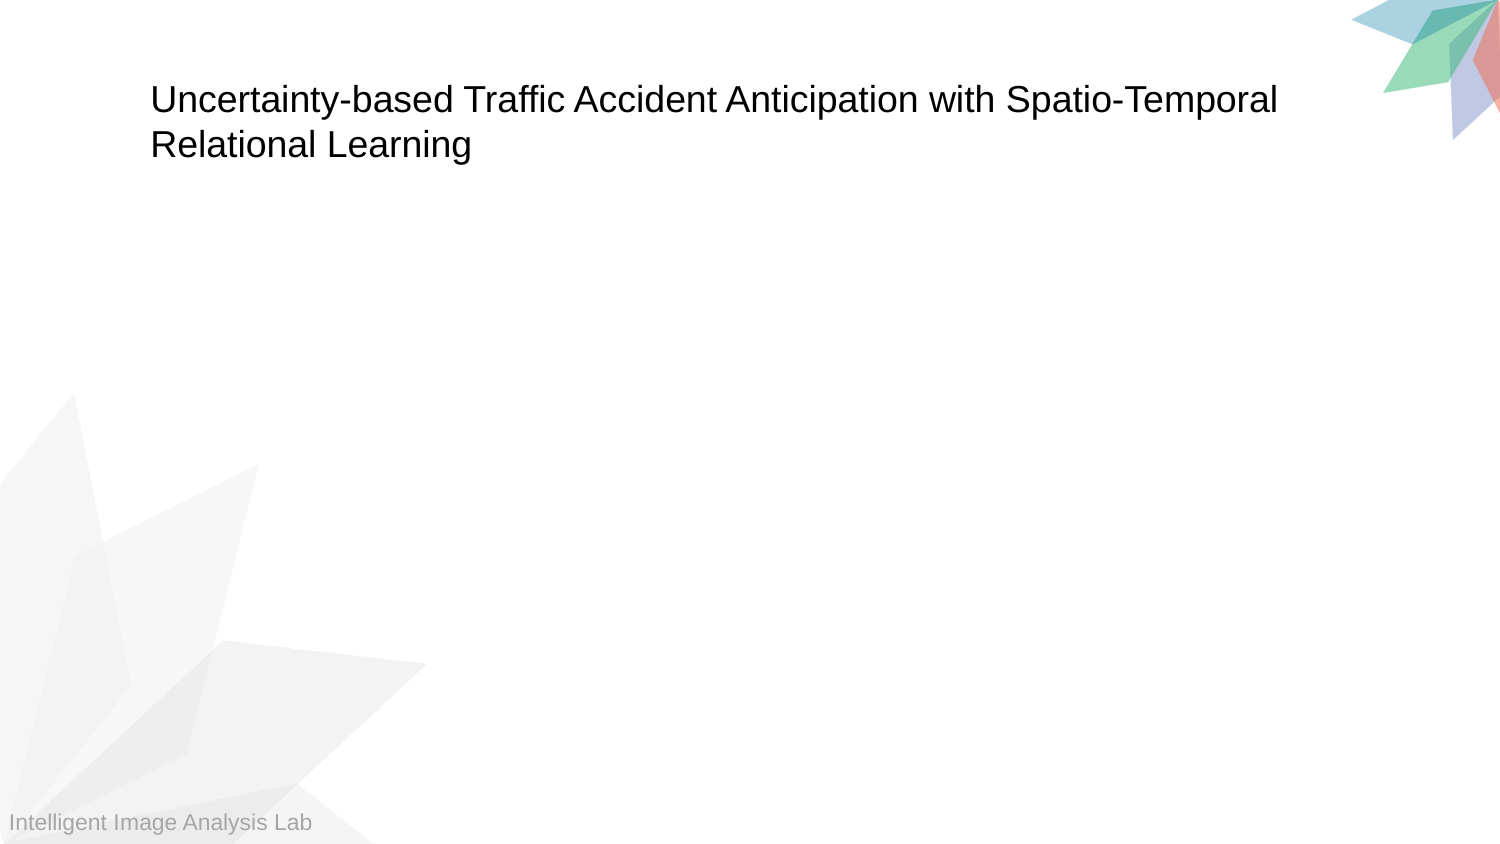

Uncertainty-based Traffic Accident Anticipation with Spatio-Temporal Relational Learning